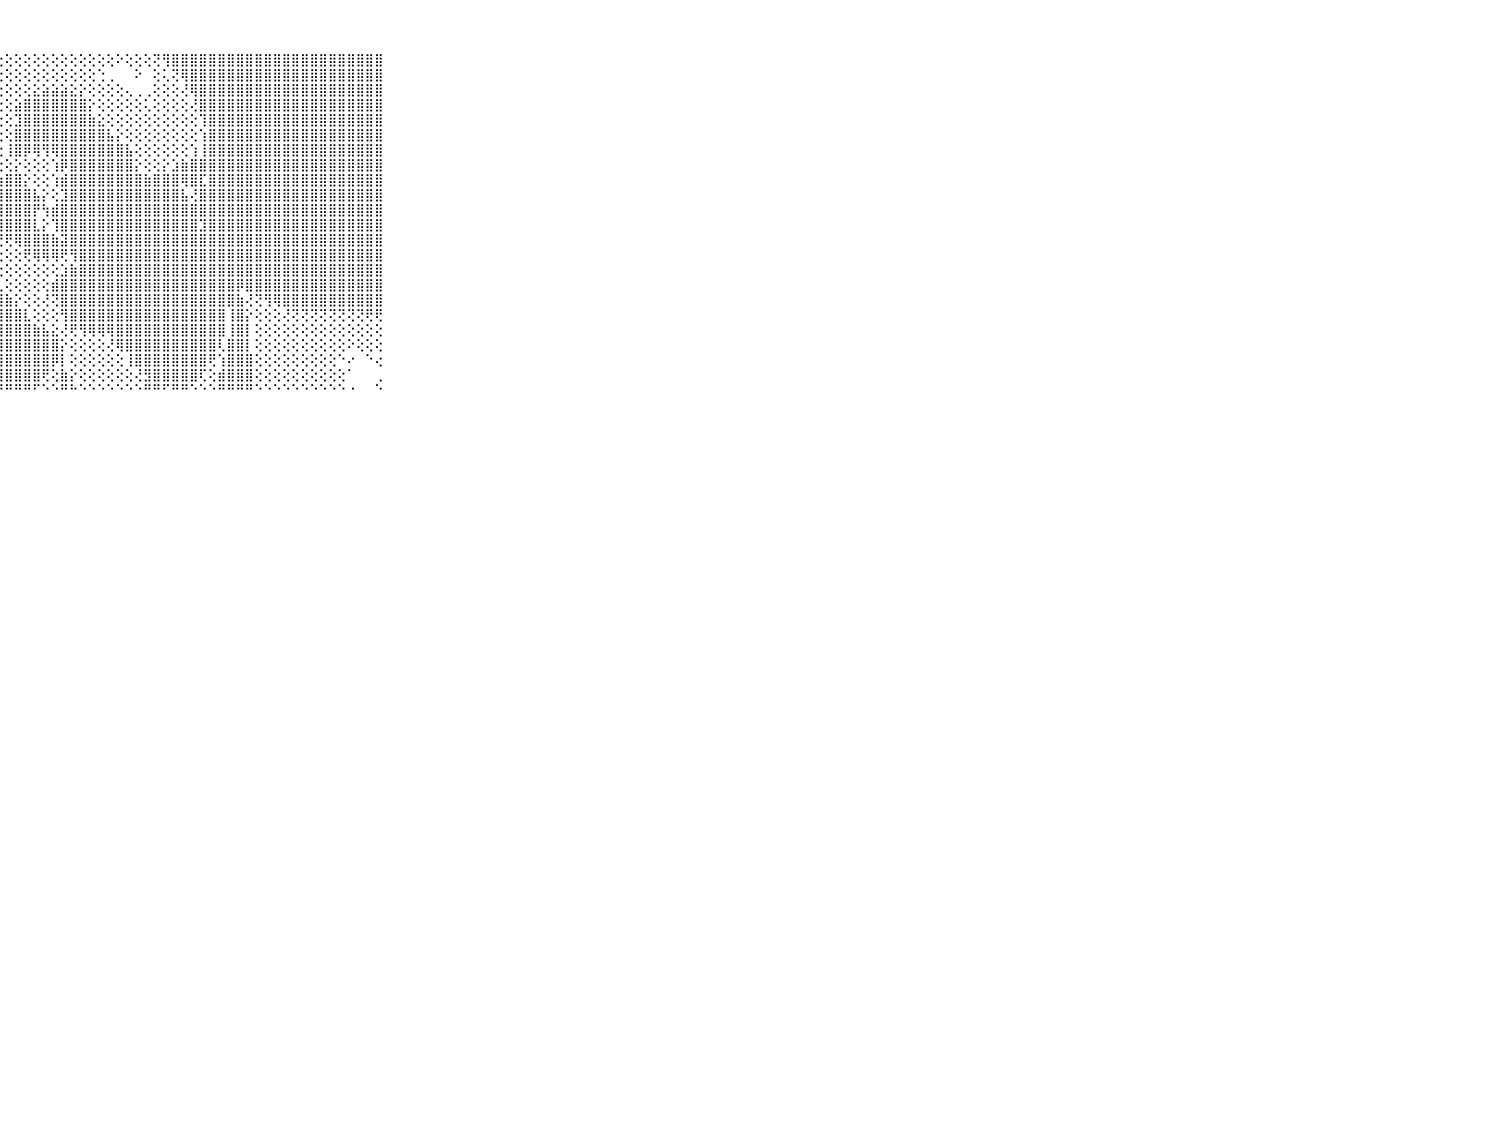

⠀⠀⠀⠀⠀⠀⠀⠀⠀⠀⠀⣿⣿⣿⣿⣿⣿⣿⣿⣿⣿⡏⢕⢕⢕⢕⢕⢕⢕⢕⢕⢕⢕⢕⢕⢕⢕⢕⢕⢕⠕⢕⢕⢕⢝⢻⣿⣿⣿⣿⣿⣿⣿⣿⣿⣿⣿⣿⣿⣿⣿⣿⣿⣿⣿⣿⣿⣿⣿⠀⠀⠀⠀⠀⠀⠀⠀⠀⠀⠀⠀
⠀⠀⠀⠀⠀⠀⠀⠀⠀⠀⠀⣿⣿⣿⣿⣿⣿⣿⣿⣿⢏⢕⢕⢕⢕⢕⢕⢕⢕⢕⢕⢕⢕⢕⢕⢕⢕⢕⢑⢀⠀⠀⠕⠀⢕⢅⢝⢿⣿⣿⣿⣿⣿⣿⣿⣿⣿⣿⣿⣿⣿⣿⣿⣿⣿⣿⣿⣿⣿⠀⠀⠀⠀⠀⠀⠀⠀⠀⠀⠀⠀
⠀⠀⠀⠀⠀⠀⠀⠀⠀⠀⠀⣿⣿⣿⣿⣿⣿⣿⢟⢇⢕⢕⢕⢕⢕⢕⢕⢕⢕⢕⢕⣕⣵⣵⣵⣕⡕⢕⢕⢕⢕⢄⢀⢀⢕⢕⢕⢜⢿⣿⣿⣿⣿⣿⣿⣿⣿⣿⣿⣿⣿⣿⣿⣿⣿⣿⣿⣿⣿⠀⠀⠀⠀⠀⠀⠀⠀⠀⠀⠀⠀
⠀⠀⠀⠀⠀⠀⠀⠀⠀⠀⠀⣿⣿⣿⣿⣿⣿⣿⣵⢕⢕⢕⢕⢕⢕⢕⢕⢕⢕⣵⣿⣿⣿⣿⣿⣿⣿⡕⢕⢕⢕⢕⢕⢅⢕⢕⢕⢕⢜⣿⣿⣿⣿⣿⣿⣿⣿⣿⣿⣿⣿⣿⣿⣿⣿⣿⣿⣿⣿⠀⠀⠀⠀⠀⠀⠀⠀⠀⠀⠀⠀
⠀⠀⠀⠀⠀⠀⠀⠀⠀⠀⠀⣿⣿⣿⣿⣿⣿⣿⣿⣷⡕⢕⢕⢕⢕⢕⢕⢕⢕⣹⣿⣿⣿⣿⣿⣿⣿⣷⣕⢕⢕⢕⢕⢕⢕⢕⢕⢕⢕⢹⣿⣿⣿⣿⣿⣿⣿⣿⣿⣿⣿⣿⣿⣿⣿⣿⣿⣿⣿⠀⠀⠀⠀⠀⠀⠀⠀⠀⠀⠀⠀
⠀⠀⠀⠀⠀⠀⠀⠀⠀⠀⠀⣿⣿⣿⣿⣿⣿⣿⣿⣿⣿⣵⡱⢕⢕⢕⢕⢕⢕⣿⣿⣿⣿⣿⣿⣿⣿⣿⣿⣧⡕⢕⢕⢕⢕⢕⢕⢕⢕⢱⣿⣿⣿⣿⣿⣿⣿⣿⣿⣿⣿⣿⣿⣿⣿⣿⣿⣿⣿⠀⠀⠀⠀⠀⠀⠀⠀⠀⠀⠀⠀
⠀⠀⠀⠀⠀⠀⠀⠀⠀⠀⠀⣿⣿⣿⣿⣿⣿⣿⣿⣿⣿⣿⣧⢇⢕⢕⢕⢕⢸⣿⡿⢿⢻⢿⣿⣿⣿⣿⣿⣿⣿⣧⢕⢕⢕⢕⢕⢕⢱⢸⣿⣿⣿⣿⣿⣿⣿⣿⣿⣿⣿⣿⣿⣿⣿⣿⣿⣿⣿⠀⠀⠀⠀⠀⠀⠀⠀⠀⠀⠀⠀
⠀⠀⠀⠀⠀⠀⠀⠀⠀⠀⠀⣿⣿⣿⣿⣿⣿⣿⣿⣿⣿⣿⡷⢕⢕⢕⢕⢕⢕⡕⢕⢕⢕⢱⡿⣿⣿⣿⣿⣿⣿⣿⡕⢕⢕⡕⣱⣷⣿⣿⣿⣿⣿⣿⣿⣿⣿⣿⣿⣿⣿⣿⣿⣿⣿⣿⣿⣿⣿⠀⠀⠀⠀⠀⠀⠀⠀⠀⠀⠀⠀
⠀⠀⠀⠀⠀⠀⠀⠀⠀⠀⠀⣿⣿⣿⣿⣿⣿⣿⣿⣿⣿⣿⣿⢕⢕⢕⢕⣵⣿⣿⡕⢕⢕⢱⣾⣿⣿⣿⣿⣿⣿⣿⣿⣷⣿⣿⣿⢿⣿⣏⣿⣿⣿⣿⣿⣿⣿⣿⣿⣿⣿⣿⣿⣿⣿⣿⣿⣿⣿⠀⠀⠀⠀⠀⠀⠀⠀⠀⠀⠀⠀
⠀⠀⠀⠀⠀⠀⠀⠀⠀⠀⠀⣿⣿⣿⣿⣿⣿⣿⣿⣿⣿⣿⣧⢕⢕⢕⢕⢸⣿⣿⣿⣧⡕⢕⣹⣿⣿⣿⣿⣿⣿⣿⣿⣿⣿⣿⣿⣧⢜⣿⣿⣿⣿⣿⣿⣿⣿⣿⣿⣿⣿⣿⣿⣿⣿⣿⣿⣿⣿⠀⠀⠀⠀⠀⠀⠀⠀⠀⠀⠀⠀
⠀⠀⠀⠀⠀⠀⠀⠀⠀⠀⠀⣿⣿⣿⣿⣿⣿⣿⣿⣿⣿⣿⣿⣧⢕⢕⢕⣿⣿⣿⣿⡟⢳⣾⣿⣿⣿⣿⣿⣿⣿⣿⣿⣿⣿⣿⣿⣿⣿⣿⣿⣿⣿⣿⣿⣿⣿⣿⣿⣿⣿⣿⣿⣿⣿⣿⣿⣿⣿⠀⠀⠀⠀⠀⠀⠀⠀⠀⠀⠀⠀
⠀⠀⠀⠀⠀⠀⠀⠀⠀⠀⠀⣿⣿⣿⣿⣿⣿⣿⣿⣿⣿⣿⣿⣿⡟⢕⢺⣿⣿⣿⣿⣇⡕⢹⣿⣿⣿⣿⣿⣿⣿⣿⣿⣿⣿⣿⣿⣿⣿⣹⣿⣿⣿⣿⣿⣿⣿⣿⣿⣿⣿⣿⣿⣿⣿⣿⣿⣿⣿⠀⠀⠀⠀⠀⠀⠀⠀⠀⠀⠀⠀
⠀⠀⠀⠀⠀⠀⠀⠀⠀⠀⠀⣿⣿⣿⣿⣿⣿⣿⣿⣿⣿⣿⣿⣿⣇⢕⢕⢜⢟⢿⣿⣿⣿⣷⣽⣿⣿⣿⣿⣿⣿⣿⣿⣿⣿⣿⣿⣿⣿⣿⣿⣿⣿⣿⣿⣿⣿⣿⣿⣿⣿⣿⣿⣿⣿⣿⣿⣿⣿⠀⠀⠀⠀⠀⠀⠀⠀⠀⠀⠀⠀
⠀⠀⠀⠀⠀⠀⠀⠀⠀⠀⠀⣿⣿⣿⣿⣿⣿⣿⣿⣿⣿⣿⣿⣿⣿⣇⢕⢕⢕⢕⢟⢿⢿⢿⢟⢻⣿⣿⣿⣿⣿⣿⣿⣿⣿⣿⣿⣿⣿⣿⣿⣿⣿⣿⣿⣿⣿⣿⣿⣿⣿⣿⣿⣿⣿⣿⣿⣿⣿⠀⠀⠀⠀⠀⠀⠀⠀⠀⠀⠀⠀
⠀⠀⠀⠀⠀⠀⠀⠀⠀⠀⠀⣿⣿⣿⣿⣿⣿⣿⣿⣿⣿⣿⣿⣿⣿⣿⣇⢕⢕⢕⢕⢕⢕⢕⣱⣷⣿⣿⣿⣿⣿⣿⣿⣿⣿⣿⣿⣿⣿⣿⣿⣿⣿⣿⣿⣿⣿⣿⣿⣿⣿⣿⣿⣿⣿⣿⣿⣿⣿⠀⠀⠀⠀⠀⠀⠀⠀⠀⠀⠀⠀
⠀⠀⠀⠀⠀⠀⠀⠀⠀⠀⠀⣿⣿⣿⣿⣿⣿⣿⣿⣿⣿⣿⣿⣿⣿⣿⣿⣇⢕⢕⢕⢕⢕⣾⣿⣿⣿⣿⣿⣿⣿⣿⣿⣿⣿⣿⣿⣿⣿⣿⣿⣿⣿⡿⣿⣿⣿⣿⣿⣿⣿⣿⣿⣿⣿⣿⣿⣿⣿⠀⠀⠀⠀⠀⠀⠀⠀⠀⠀⠀⠀
⠀⠀⠀⠀⠀⠀⠀⠀⠀⠀⠀⣿⣿⣿⣿⣿⣿⣿⣿⣿⣿⣿⣿⣿⣿⣿⣿⣿⣷⡕⢕⢕⢜⢝⣿⣿⣿⣿⣿⣿⣿⣿⣿⣿⣿⣿⣿⣿⣿⣿⣿⣿⣿⣷⢜⢝⢻⢿⣿⣿⣿⣿⣿⣿⣿⣿⣿⣿⣿⠀⠀⠀⠀⠀⠀⠀⠀⠀⠀⠀⠀
⠀⠀⠀⠀⠀⠀⠀⠀⠀⠀⠀⣿⣿⣿⣿⣿⣿⣿⣿⣿⣿⣿⣿⣿⣿⣿⣿⣿⣿⣿⣇⢕⢕⢕⢻⣿⣿⣿⣿⣿⣿⣿⣿⣿⣿⣿⣿⣿⣿⣿⣿⣿⢸⣿⡕⢕⢕⢕⢜⢝⢝⢝⢝⢝⢝⢝⢝⢟⢟⠀⠀⠀⠀⠀⠀⠀⠀⠀⠀⠀⠀
⠀⠀⠀⠀⠀⠀⠀⠀⠀⠀⠀⢿⣟⣿⢿⣿⣿⣿⣿⣿⣿⣿⣿⣿⣿⣿⣿⣿⣿⣿⣿⣷⣧⣕⢜⢟⢻⢿⢿⢿⣿⣿⣿⣿⣿⣿⣿⣿⣿⣿⣿⣿⢸⣿⡇⢕⢕⢕⢕⢕⢕⢕⢕⢕⢕⢕⢕⢕⢕⠀⠀⠀⠀⠀⠀⠀⠀⠀⠀⠀⠀
⠀⠀⠀⠀⠀⠀⠀⠀⠀⠀⠀⢱⣿⣿⢸⣿⣏⢝⣿⣿⣿⣿⣿⣿⣿⣿⣿⣿⣿⣿⣿⣿⣿⣿⡕⢕⢕⢕⢕⢜⢿⣿⣿⣿⣿⣿⣿⣿⣿⣿⣿⢇⣿⣿⡇⢕⢕⢕⢕⢕⢕⢕⢕⢕⢕⠕⢕⢕⢕⠀⠀⠀⠀⠀⠀⠀⠀⠀⠀⠀⠀
⠀⠀⠀⠀⠀⠀⠀⠀⠀⠀⠀⢸⣿⣿⣸⣿⡗⢇⣿⣿⣿⣿⣿⣿⣿⣿⣿⣿⣿⣿⣿⣿⣿⡿⡇⢕⢕⢕⢕⢕⢕⢸⣿⣿⣿⣿⣿⣿⣿⣿⢟⢱⣿⣿⣿⢕⢕⢕⢕⢕⢕⢕⢕⢕⠑⠔⠀⠑⢔⠀⠀⠀⠀⠀⠀⠀⠀⠀⠀⠀⠀
⠀⠀⠀⠀⠀⠀⠀⠀⠀⠀⠀⢸⣿⡯⣿⣿⢯⢹⣿⣿⣿⣿⣿⣿⣿⣿⣿⣿⣿⣿⣿⣿⢟⢕⣷⡕⢕⢕⢕⢕⢕⢕⢜⣻⣿⣿⣿⣿⣿⢏⢕⣾⣿⣿⣿⢕⢕⢕⢕⢕⢕⢕⢕⢕⢕⠁⠀⠀⢀⠀⠀⠀⠀⠀⠀⠀⠀⠀⠀⠀⠀
⠀⠀⠀⠀⠀⠀⠀⠀⠀⠀⠀⠘⠛⠙⠛⠛⠓⠚⠛⠛⠛⠛⠛⠛⠛⠛⠛⠛⠛⠛⠛⠋⠑⠑⠛⠓⠑⠑⠑⠑⠑⠑⠑⠛⠛⠋⠛⠛⠑⠑⠑⠛⠛⠛⠛⠑⠑⠑⠑⠑⠑⠑⠑⠑⠑⠐⠀⠀⠑⠀⠀⠀⠀⠀⠀⠀⠀⠀⠀⠀⠀